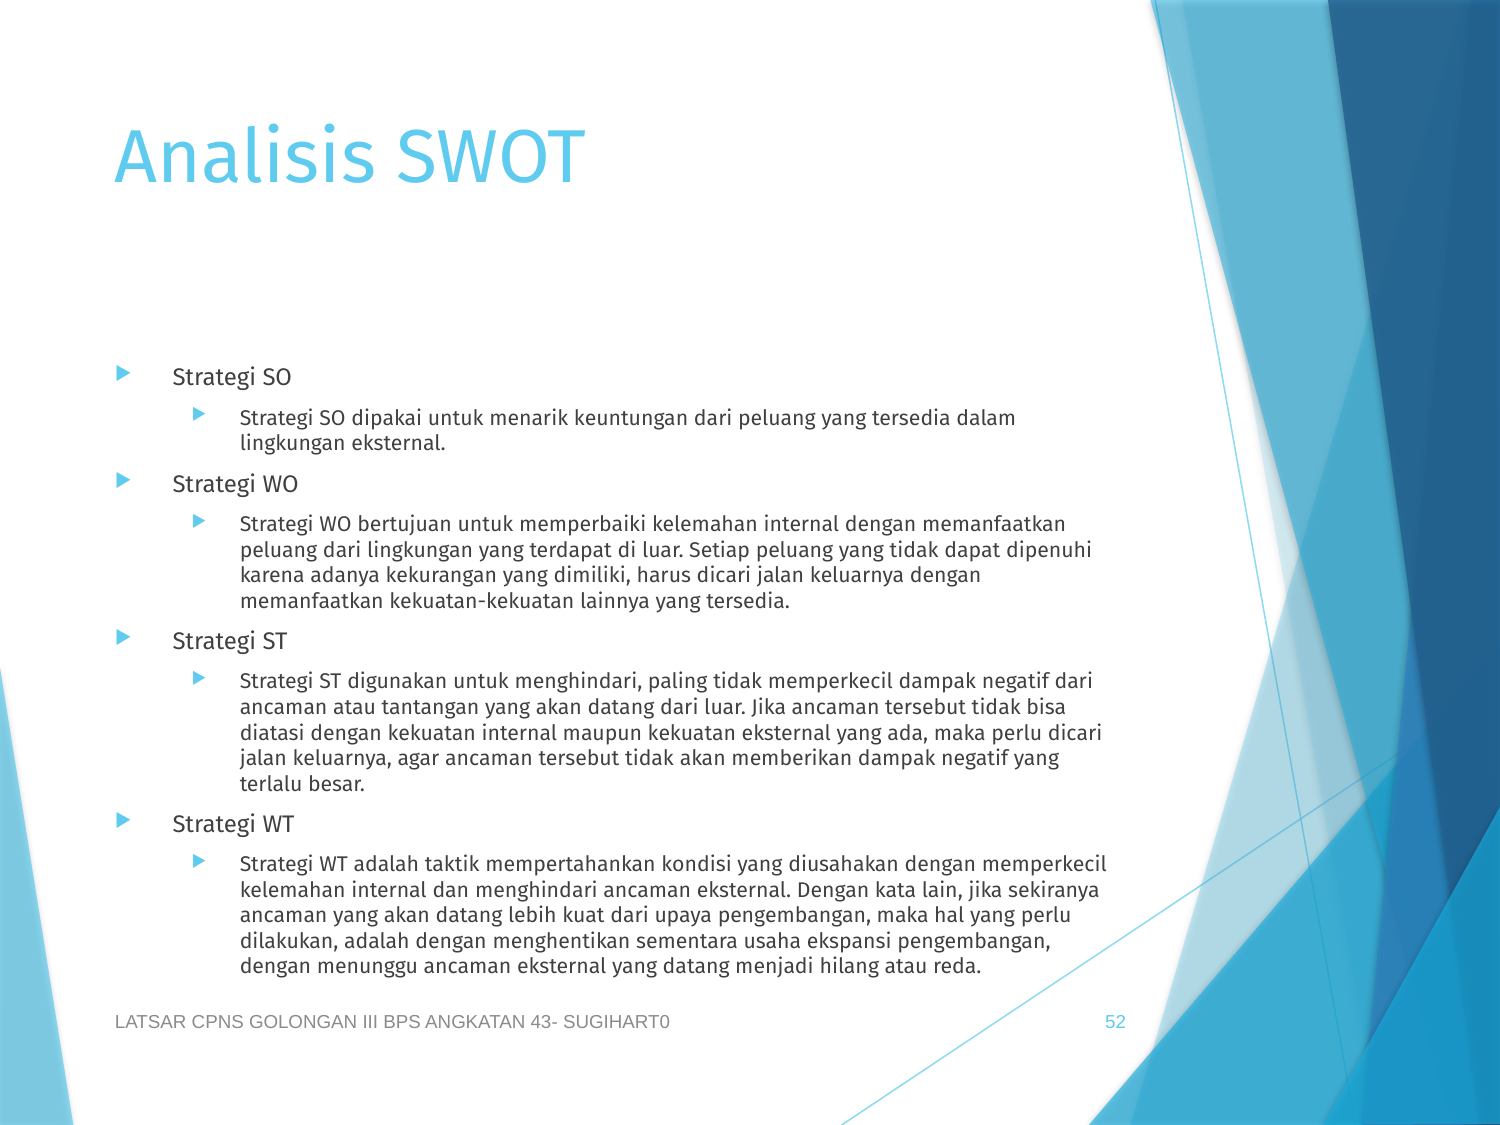

# Analisis SWOT
Strategi SO
Strategi SO dipakai untuk menarik keuntungan dari peluang yang tersedia dalam lingkungan eksternal.
Strategi WO
Strategi WO bertujuan untuk memperbaiki kelemahan internal dengan memanfaatkan peluang dari lingkungan yang terdapat di luar. Setiap peluang yang tidak dapat dipenuhi karena adanya kekurangan yang dimiliki, harus dicari jalan keluarnya dengan memanfaatkan kekuatan-kekuatan lainnya yang tersedia.
Strategi ST
Strategi ST digunakan untuk menghindari, paling tidak memperkecil dampak negatif dari ancaman atau tantangan yang akan datang dari luar. Jika ancaman tersebut tidak bisa diatasi dengan kekuatan internal maupun kekuatan eksternal yang ada, maka perlu dicari jalan keluarnya, agar ancaman tersebut tidak akan memberikan dampak negatif yang terlalu besar.
Strategi WT
Strategi WT adalah taktik mempertahankan kondisi yang diusahakan dengan memperkecil kelemahan internal dan menghindari ancaman eksternal. Dengan kata lain, jika sekiranya ancaman yang akan datang lebih kuat dari upaya pengembangan, maka hal yang perlu dilakukan, adalah dengan menghentikan sementara usaha ekspansi pengembangan, dengan menunggu ancaman eksternal yang datang menjadi hilang atau reda.
LATSAR CPNS GOLONGAN III BPS ANGKATAN 43- SUGIHART0
52